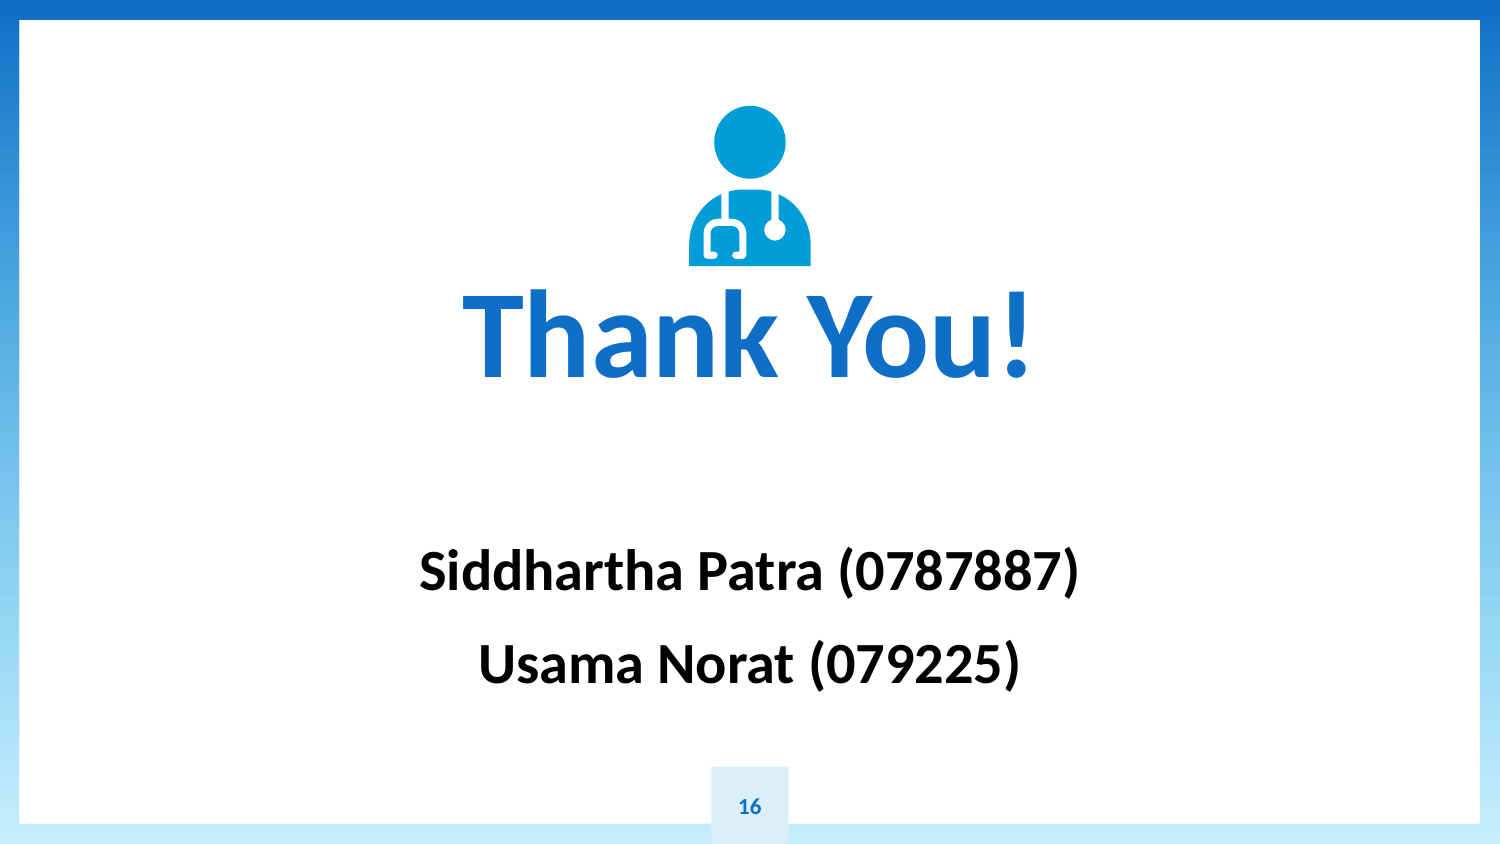

Thank You!
Siddhartha Patra (0787887)
Usama Norat (079225)
16